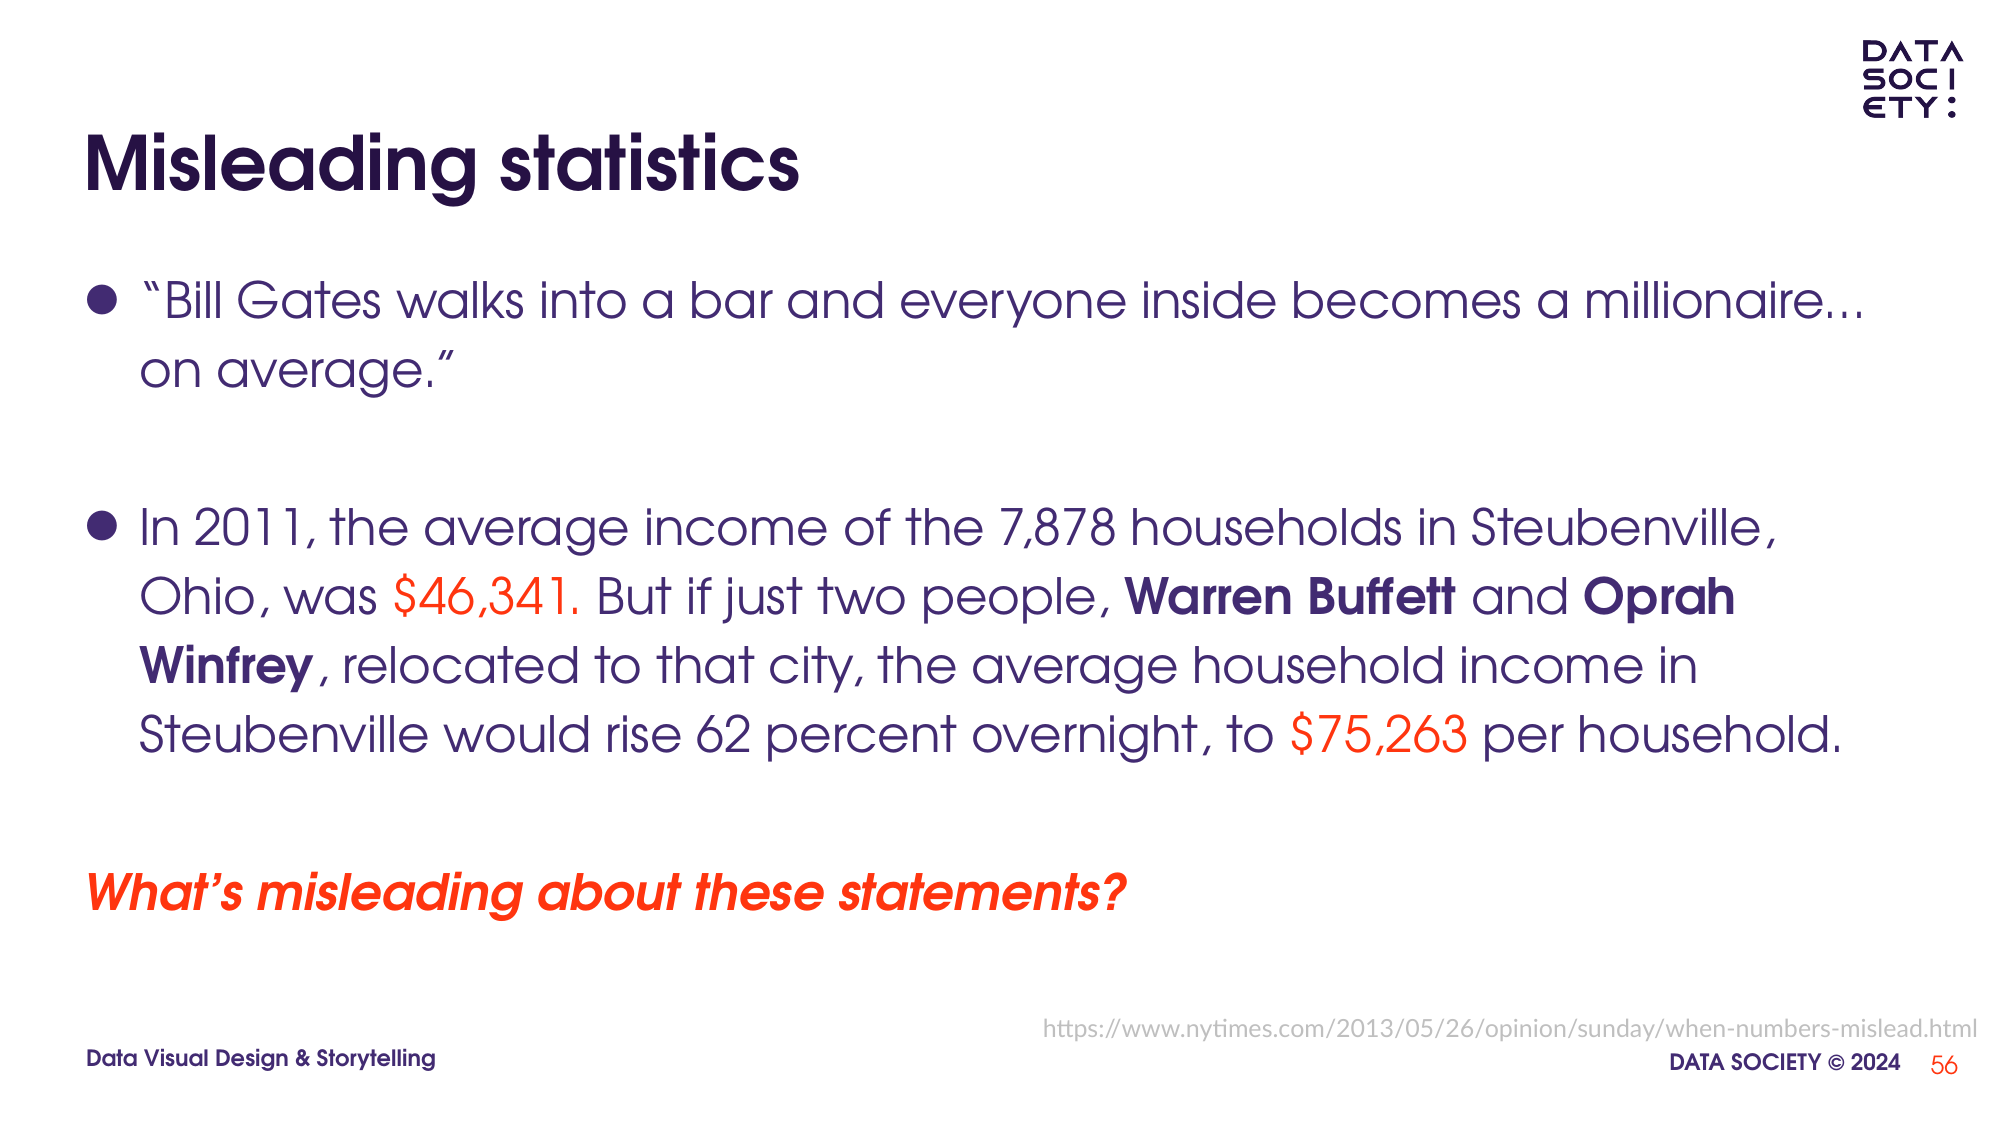

# Misleading statistics
“Bill Gates walks into a bar and everyone inside becomes a millionaire…on average.”

In 2011, the average income of the 7,878 households in Steubenville, Ohio, was $46,341. But if just two people, Warren Buffett and Oprah Winfrey, relocated to that city, the average household income in Steubenville would rise 62 percent overnight, to $75,263 per household.

What’s misleading about these statements?

https://www.nytimes.com/2013/05/26/opinion/sunday/when-numbers-mislead.html
56